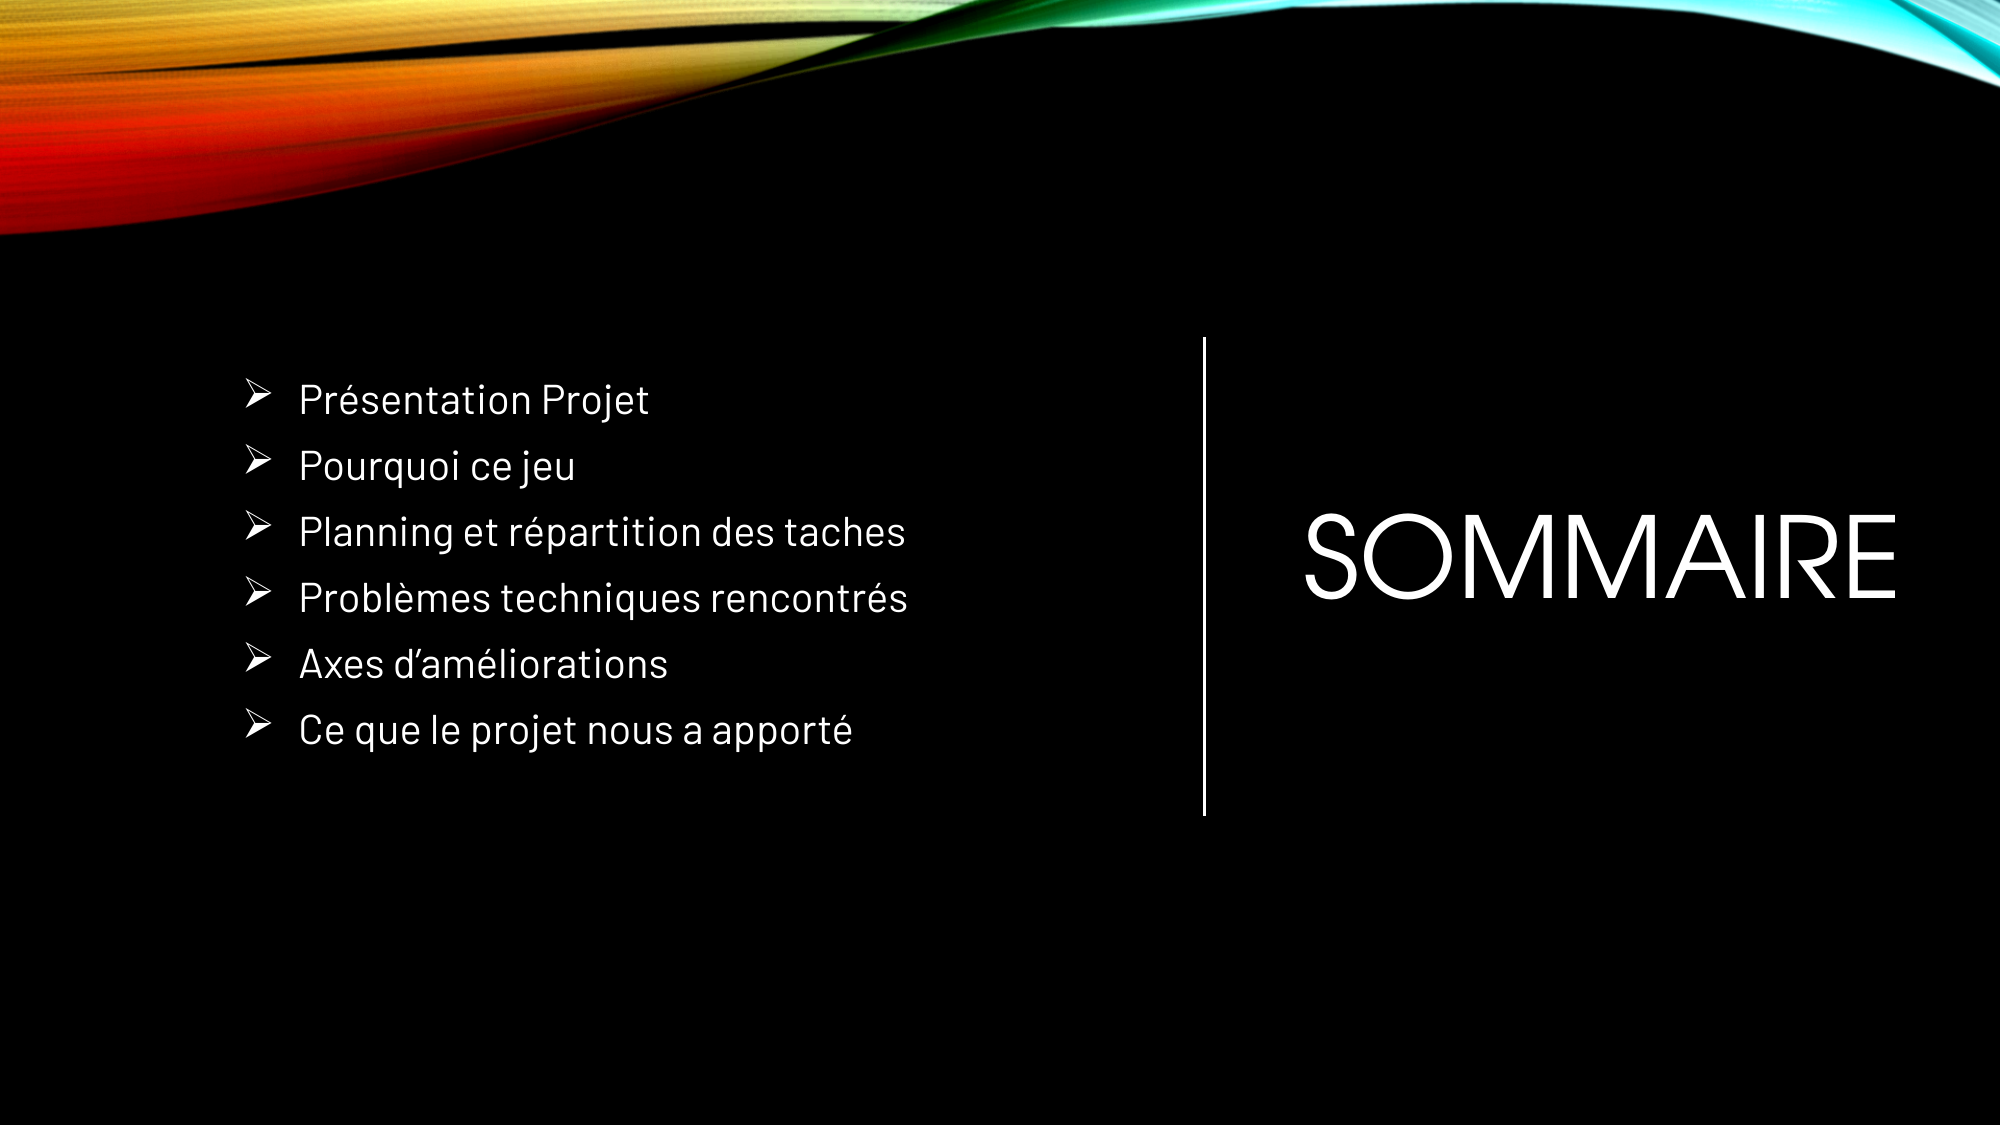

# sommaire
Présentation Projet
Pourquoi ce jeu
Planning et répartition des taches
Problèmes techniques rencontrés
Axes d’améliorations
Ce que le projet nous a apporté